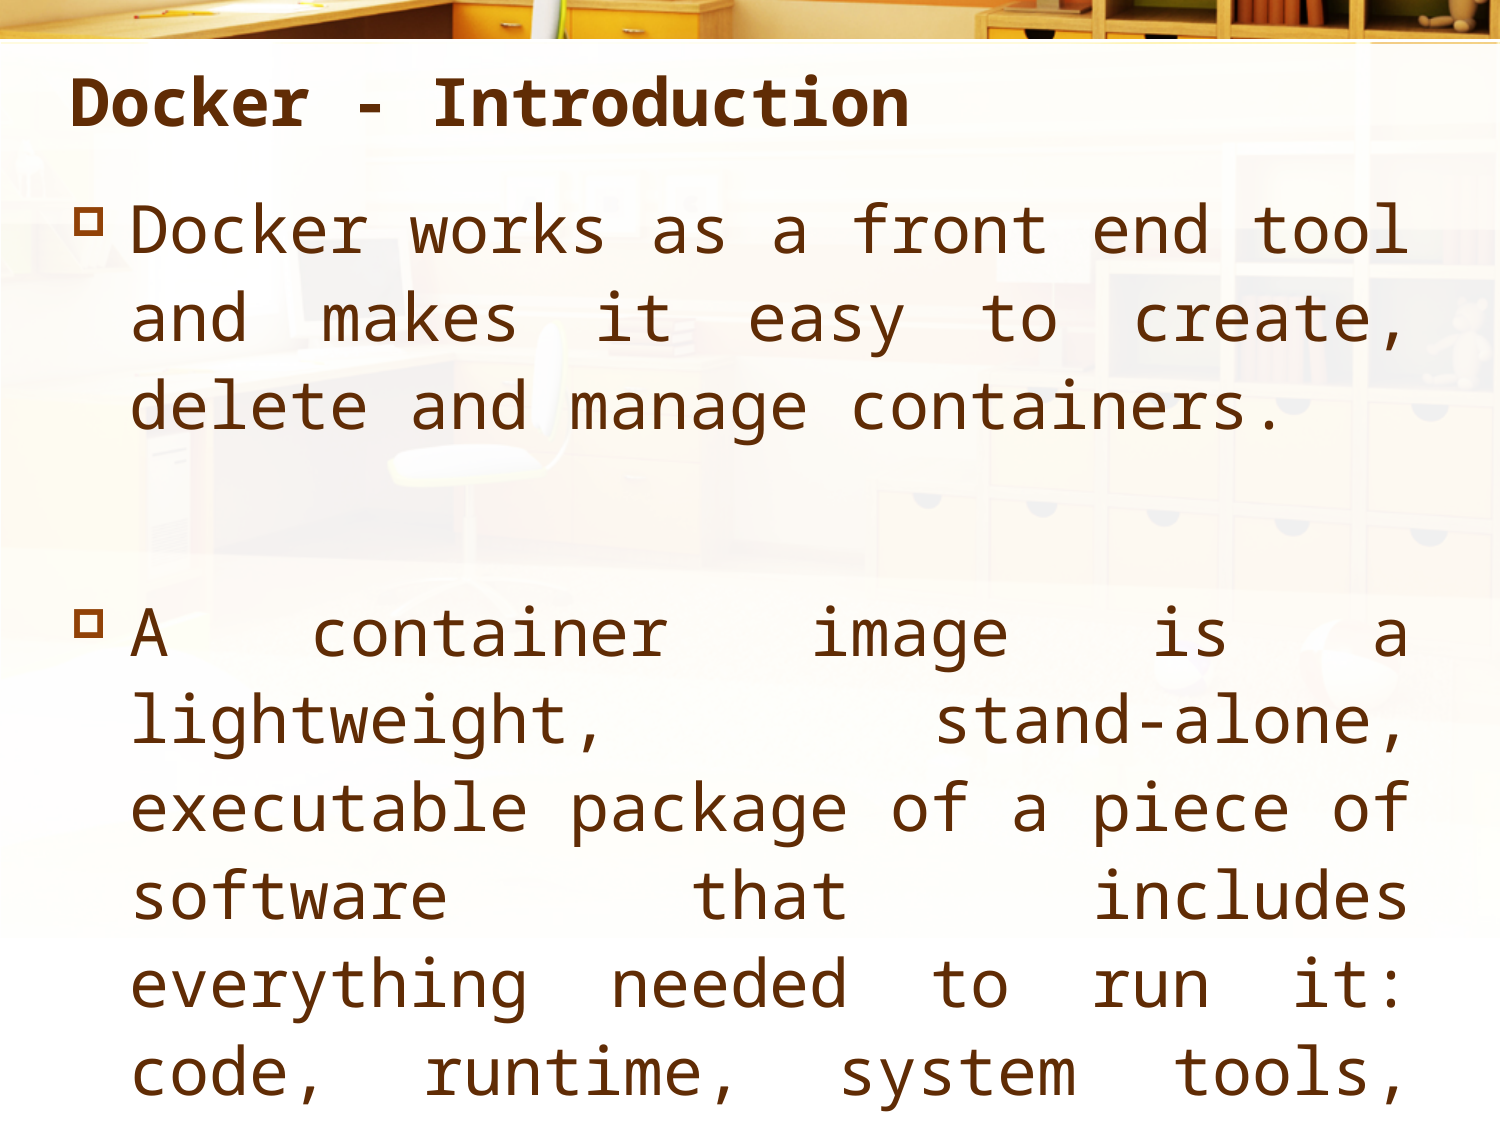

# Docker - Introduction
Docker works as a front end tool and makes it easy to create, delete and manage containers.

A container image is a lightweight, stand-alone, executable package of a piece of software that includes everything needed to run it: code, runtime, system tools, system libraries, settings.